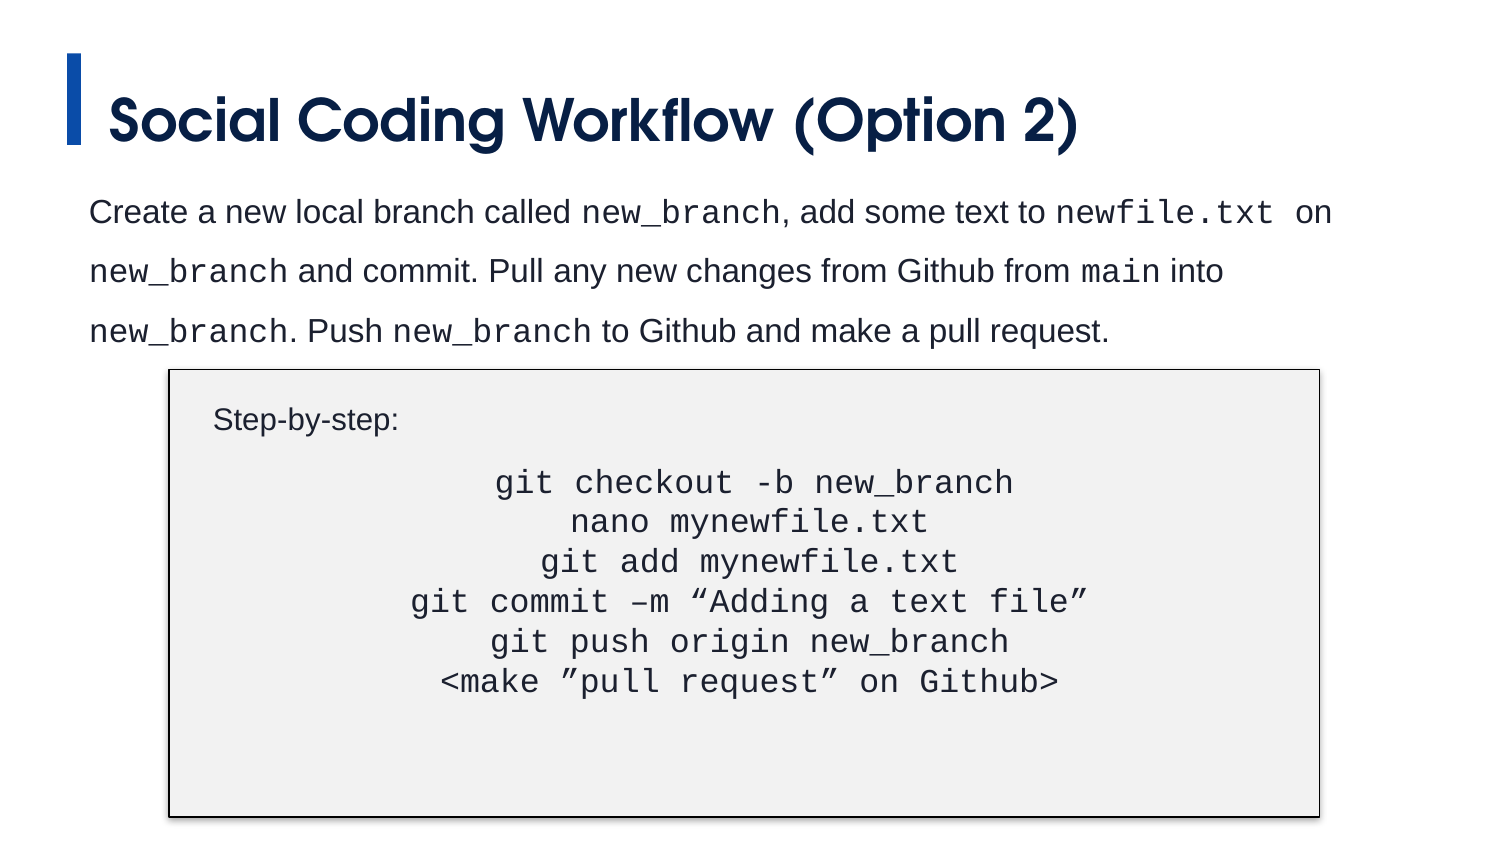

Social Coding Workflow (Option 2)

Create a new local branch called new_branch, add some text to newfile.txt on new_branch and commit. Pull any new changes from Github from main into new_branch. Push new_branch to Github and make a pull request.

Step-by-step:
 git checkout -b new_branch
nano mynewfile.txt
git add mynewfile.txt
git commit –m “Adding a text file”
git push origin new_branch
<make ”pull request” on Github>